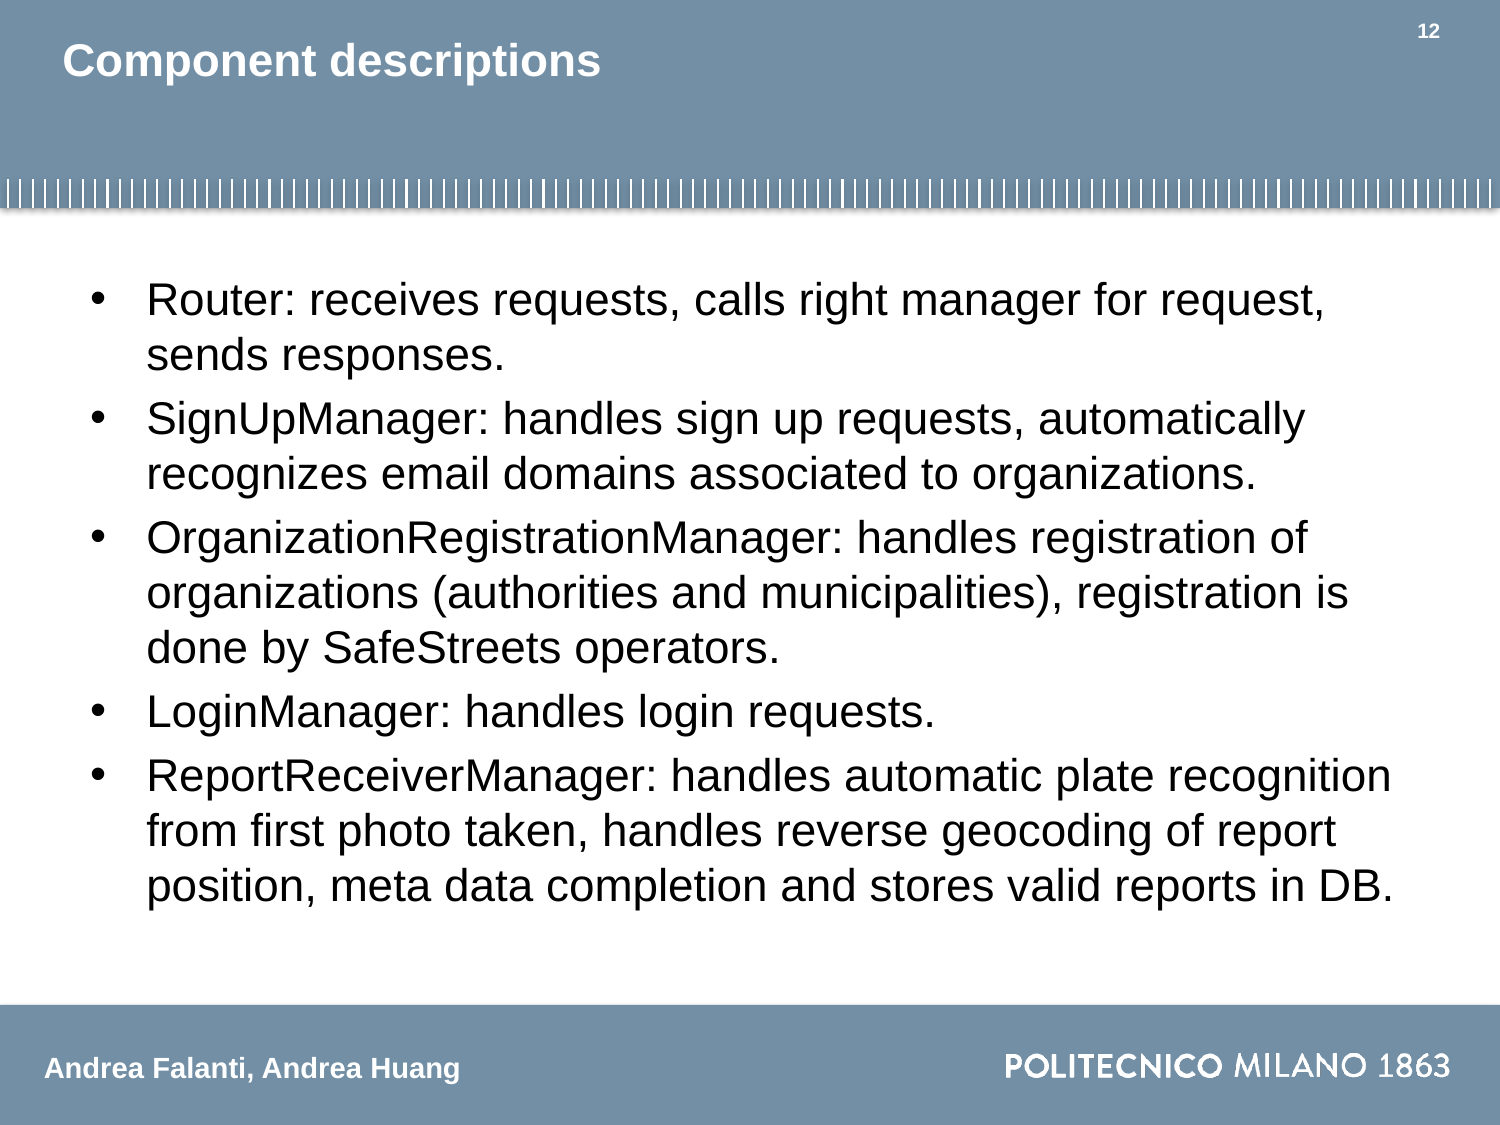

12
# Component descriptions
Router: receives requests, calls right manager for request, sends responses.
SignUpManager: handles sign up requests, automatically recognizes email domains associated to organizations.
OrganizationRegistrationManager: handles registration of organizations (authorities and municipalities), registration is done by SafeStreets operators.
LoginManager: handles login requests.
ReportReceiverManager: handles automatic plate recognition from first photo taken, handles reverse geocoding of report position, meta data completion and stores valid reports in DB.
Andrea Falanti, Andrea Huang